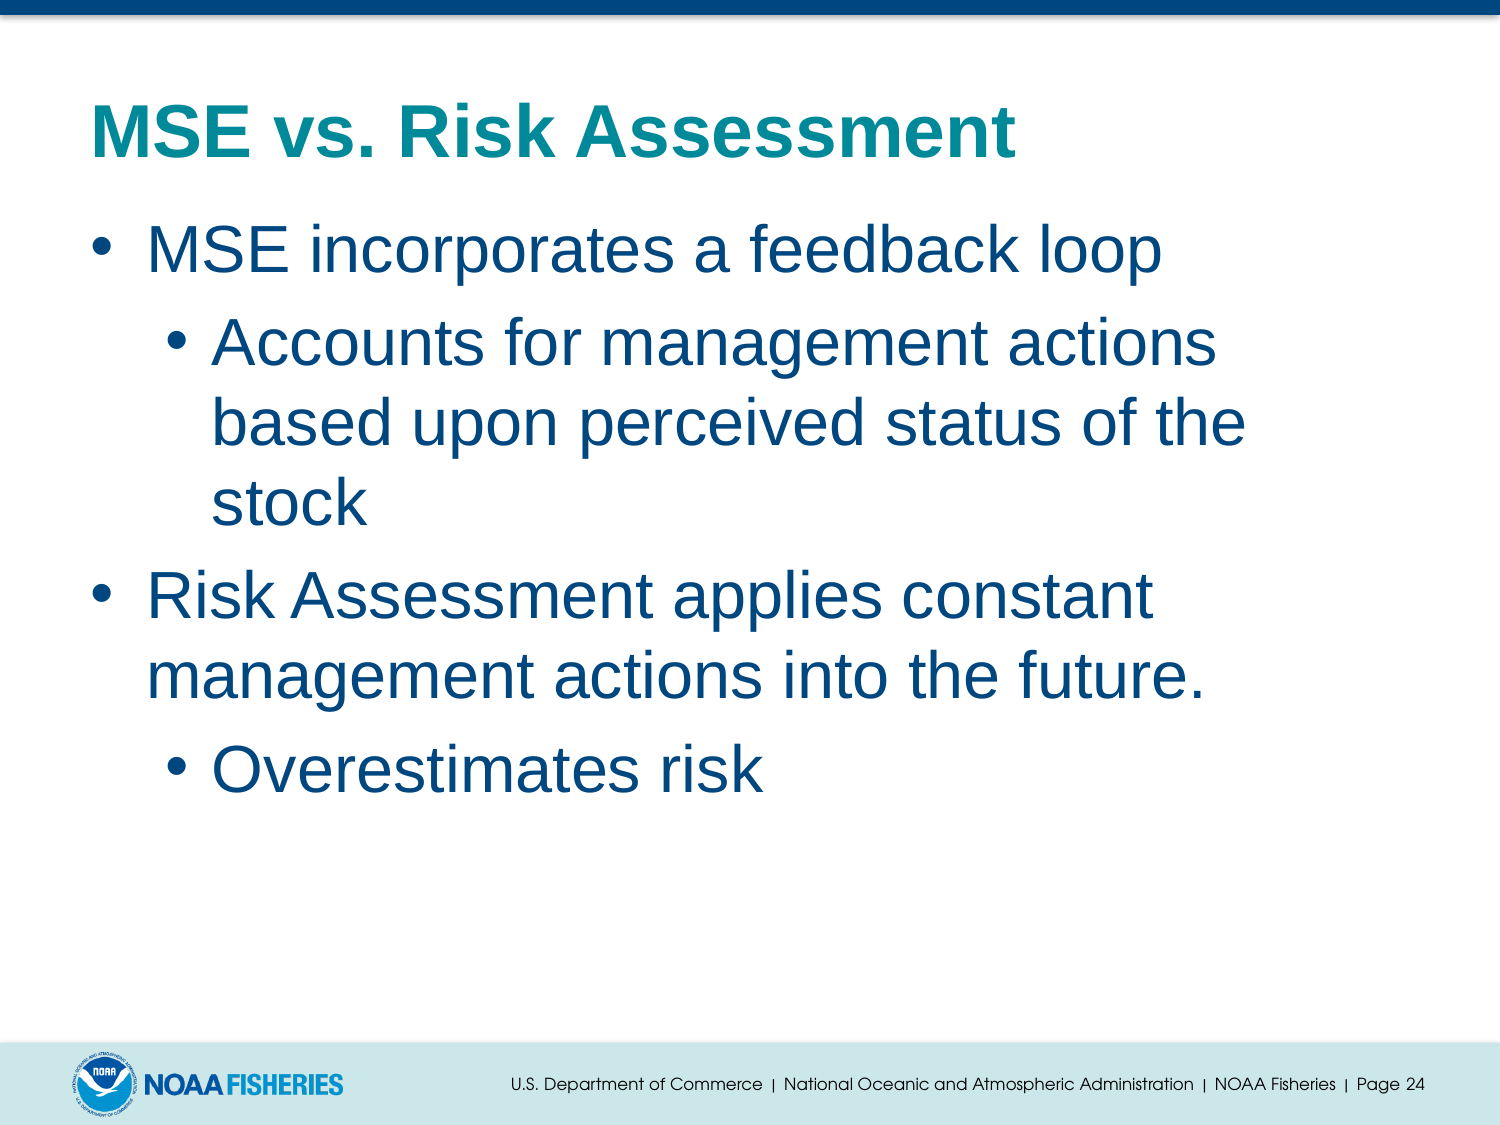

# MSE vs. Risk Assessment
MSE incorporates a feedback loop
Accounts for management actions based upon perceived status of the stock
Risk Assessment applies constant management actions into the future.
Overestimates risk

U.S. Department of Commerce | National Oceanic and Atmospheric Administration | NOAA Fisheries | Page 24